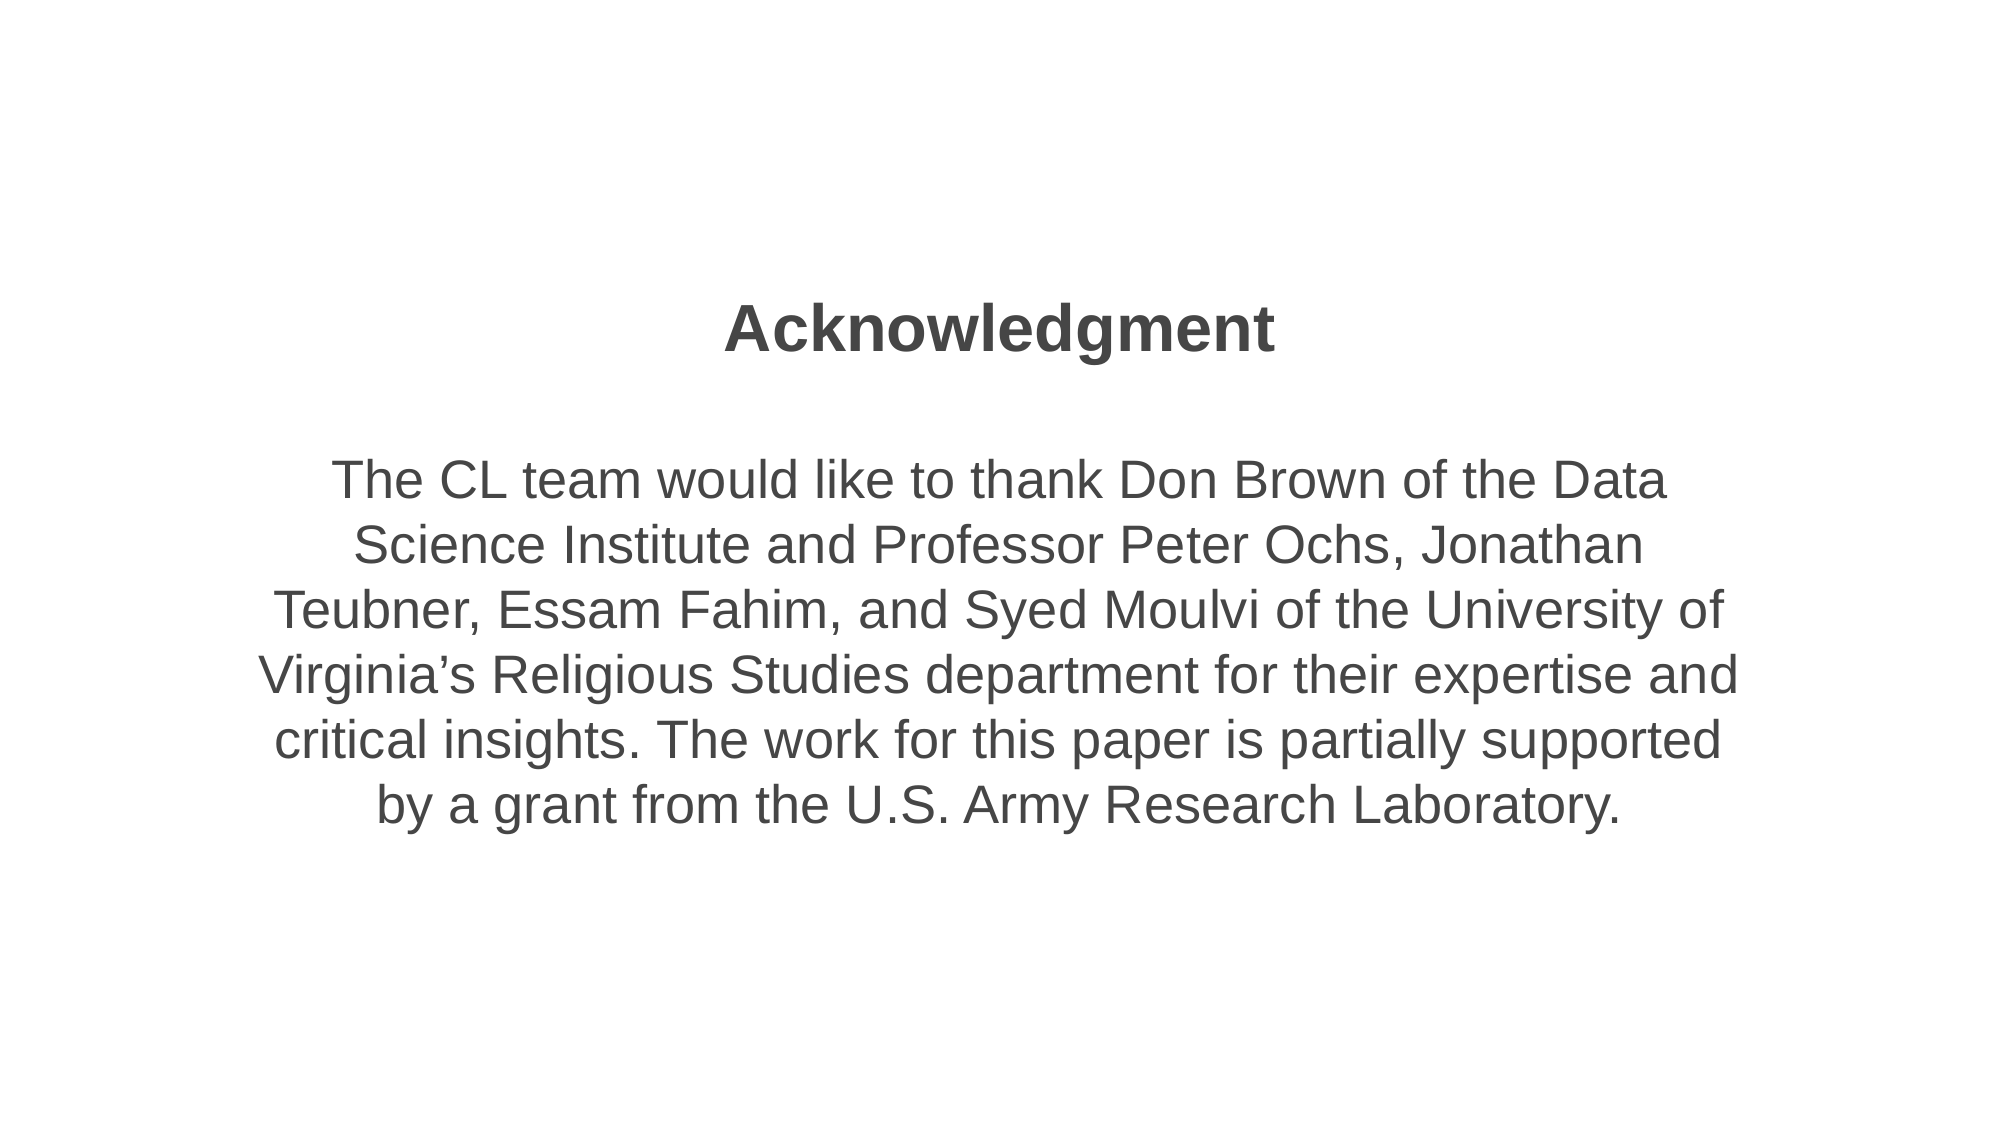

Acknowledgment

The CL team would like to thank Don Brown of the Data Science Institute and Professor Peter Ochs, Jonathan Teubner, Essam Fahim, and Syed Moulvi of the University of Virginia’s Religious Studies department for their expertise and critical insights. The work for this paper is partially supported by a grant from the U.S. Army Research Laboratory.